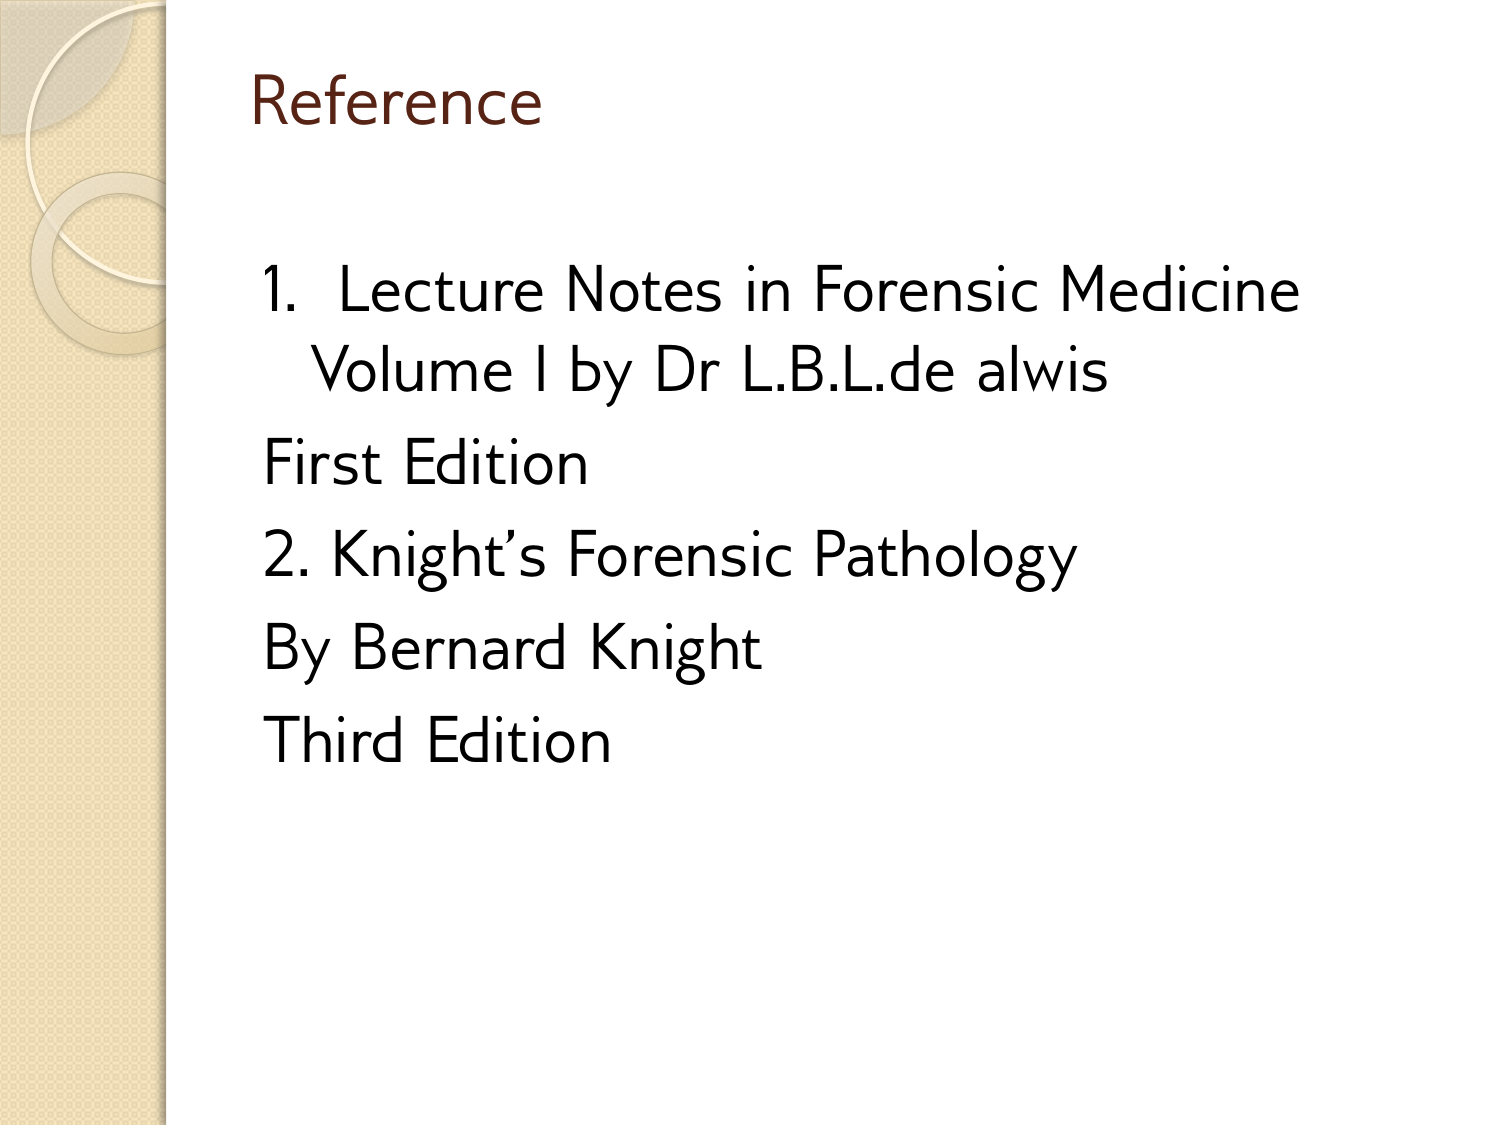

# Reference
1.  Lecture Notes in Forensic Medicine Volume I by Dr L.B.L.de alwis
First Edition
2. Knight’s Forensic Pathology
By Bernard Knight
Third Edition